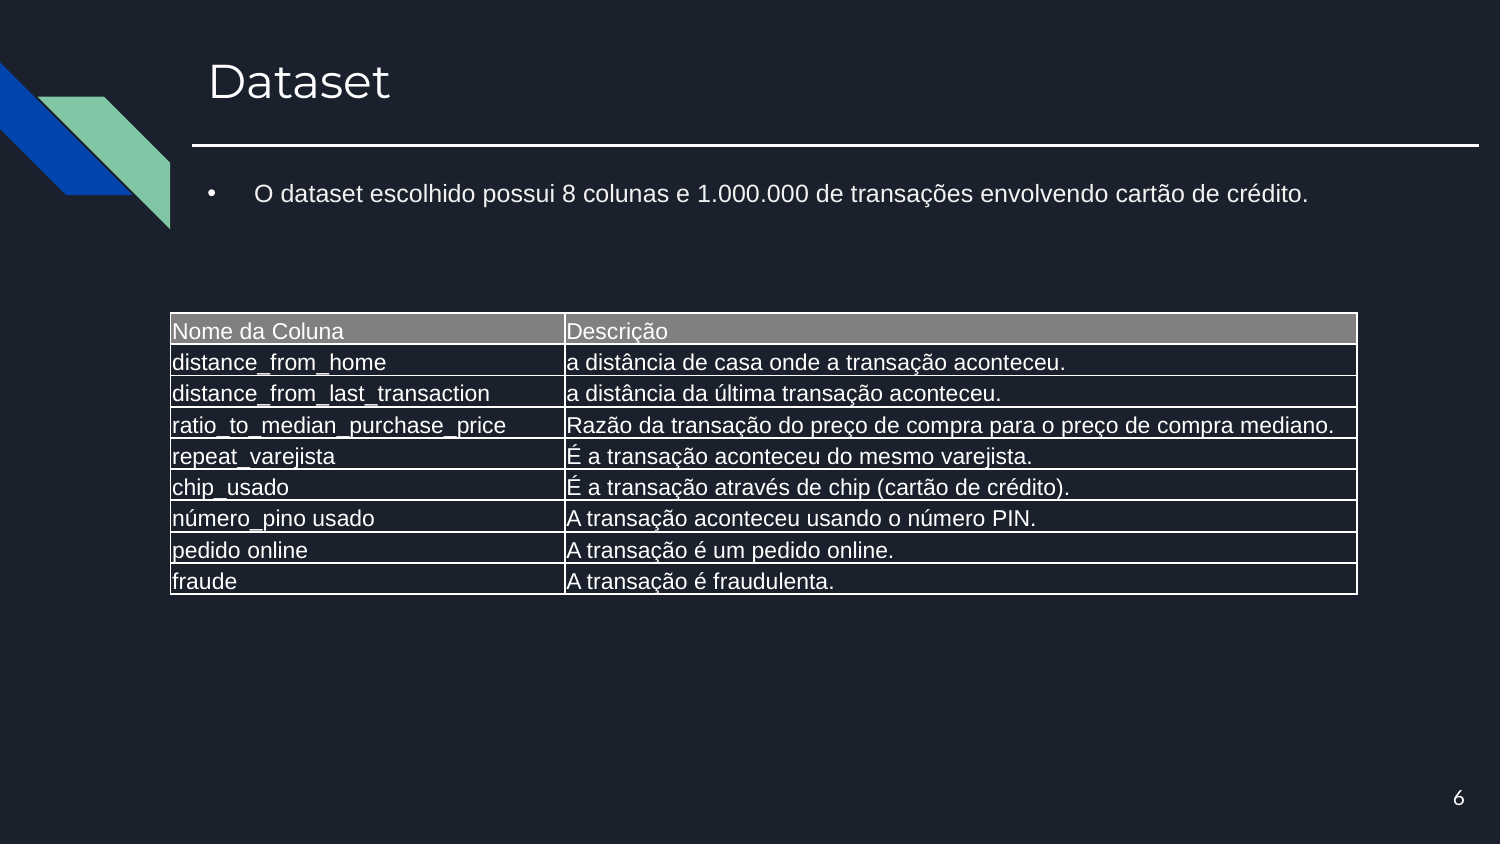

Dataset
O dataset escolhido possui 8 colunas e 1.000.000 de transações envolvendo cartão de crédito.
| Nome da Coluna | Descrição |
| --- | --- |
| distance\_from\_home | a distância de casa onde a transação aconteceu. |
| distance\_from\_last\_transaction | a distância da última transação aconteceu. |
| ratio\_to\_median\_purchase\_price | Razão da transação do preço de compra para o preço de compra mediano. |
| repeat\_varejista | É a transação aconteceu do mesmo varejista. |
| chip\_usado | É a transação através de chip (cartão de crédito). |
| número\_pino usado | A transação aconteceu usando o número PIN. |
| pedido online | A transação é um pedido online. |
| fraude | A transação é fraudulenta. |
6